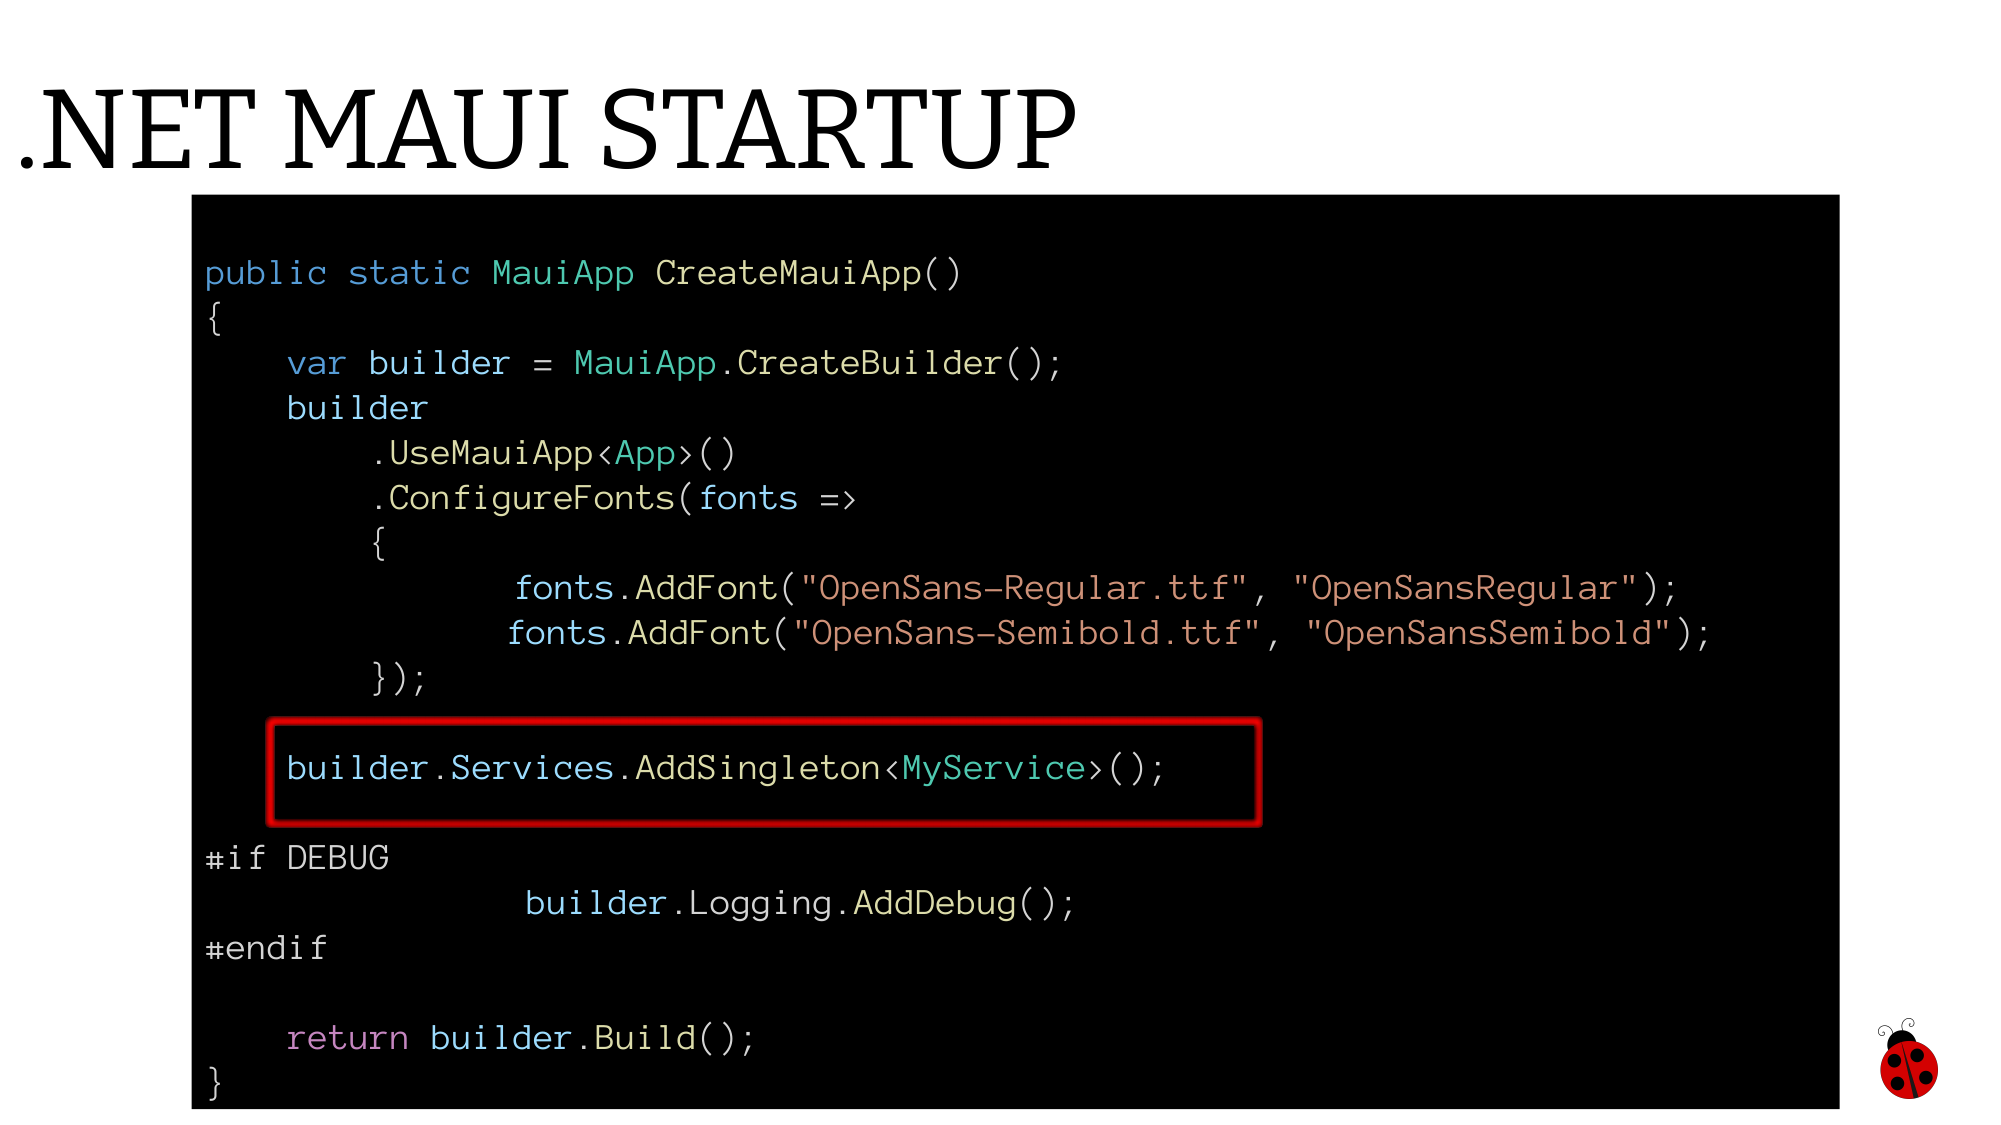

# .NET MAUI Startup

public static MauiApp CreateMauiApp()
{
    var builder = MauiApp.CreateBuilder();
    builder
        .UseMauiApp<App>()
        .ConfigureFonts(fonts =>
        {
               fonts.AddFont("OpenSans-Regular.ttf", "OpenSansRegular");
  		fonts.AddFont("OpenSans-Semibold.ttf", "OpenSansSemibold");
        });
    builder.Services.AddSingleton<MyService>();
   
#if DEBUG
    		 builder.Logging.AddDebug();
#endif
    return builder.Build();
}